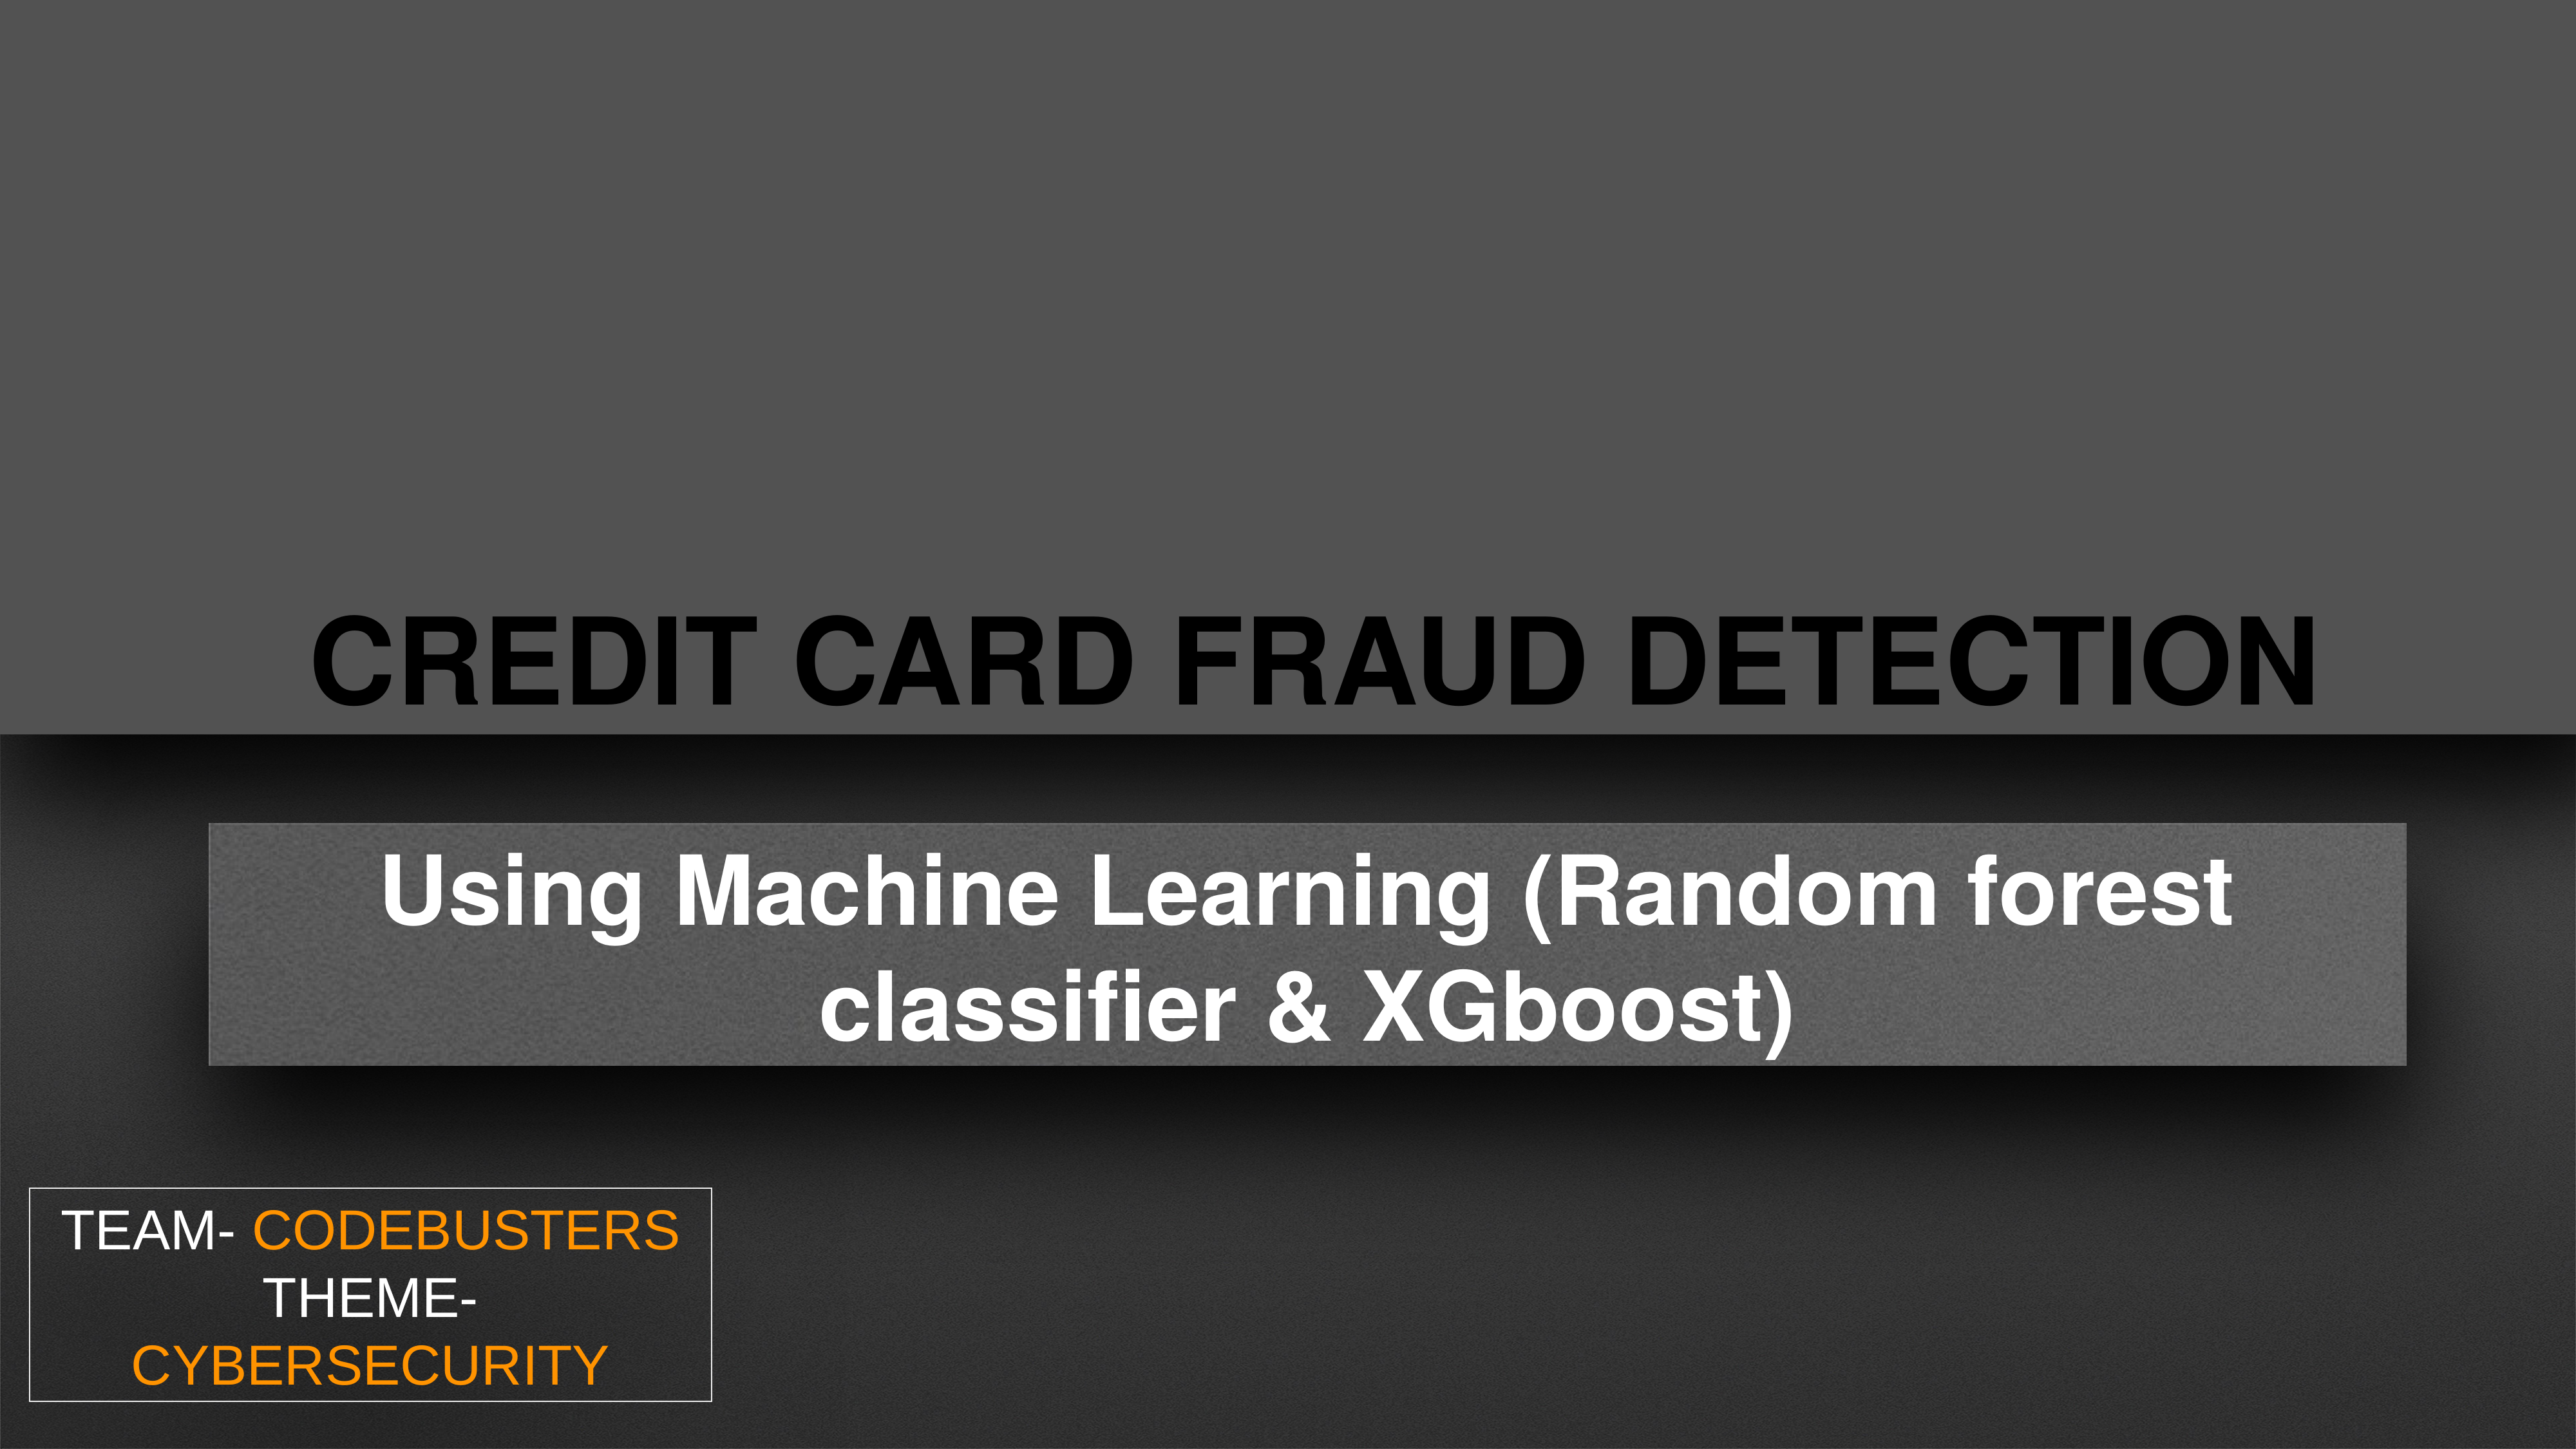

# CREDIT CARD FRAUD DETECTION
Using Machine Learning (Random forest classifier & XGboost)
TEAM- CODEBUSTERS
THEME- CYBERSECURITY